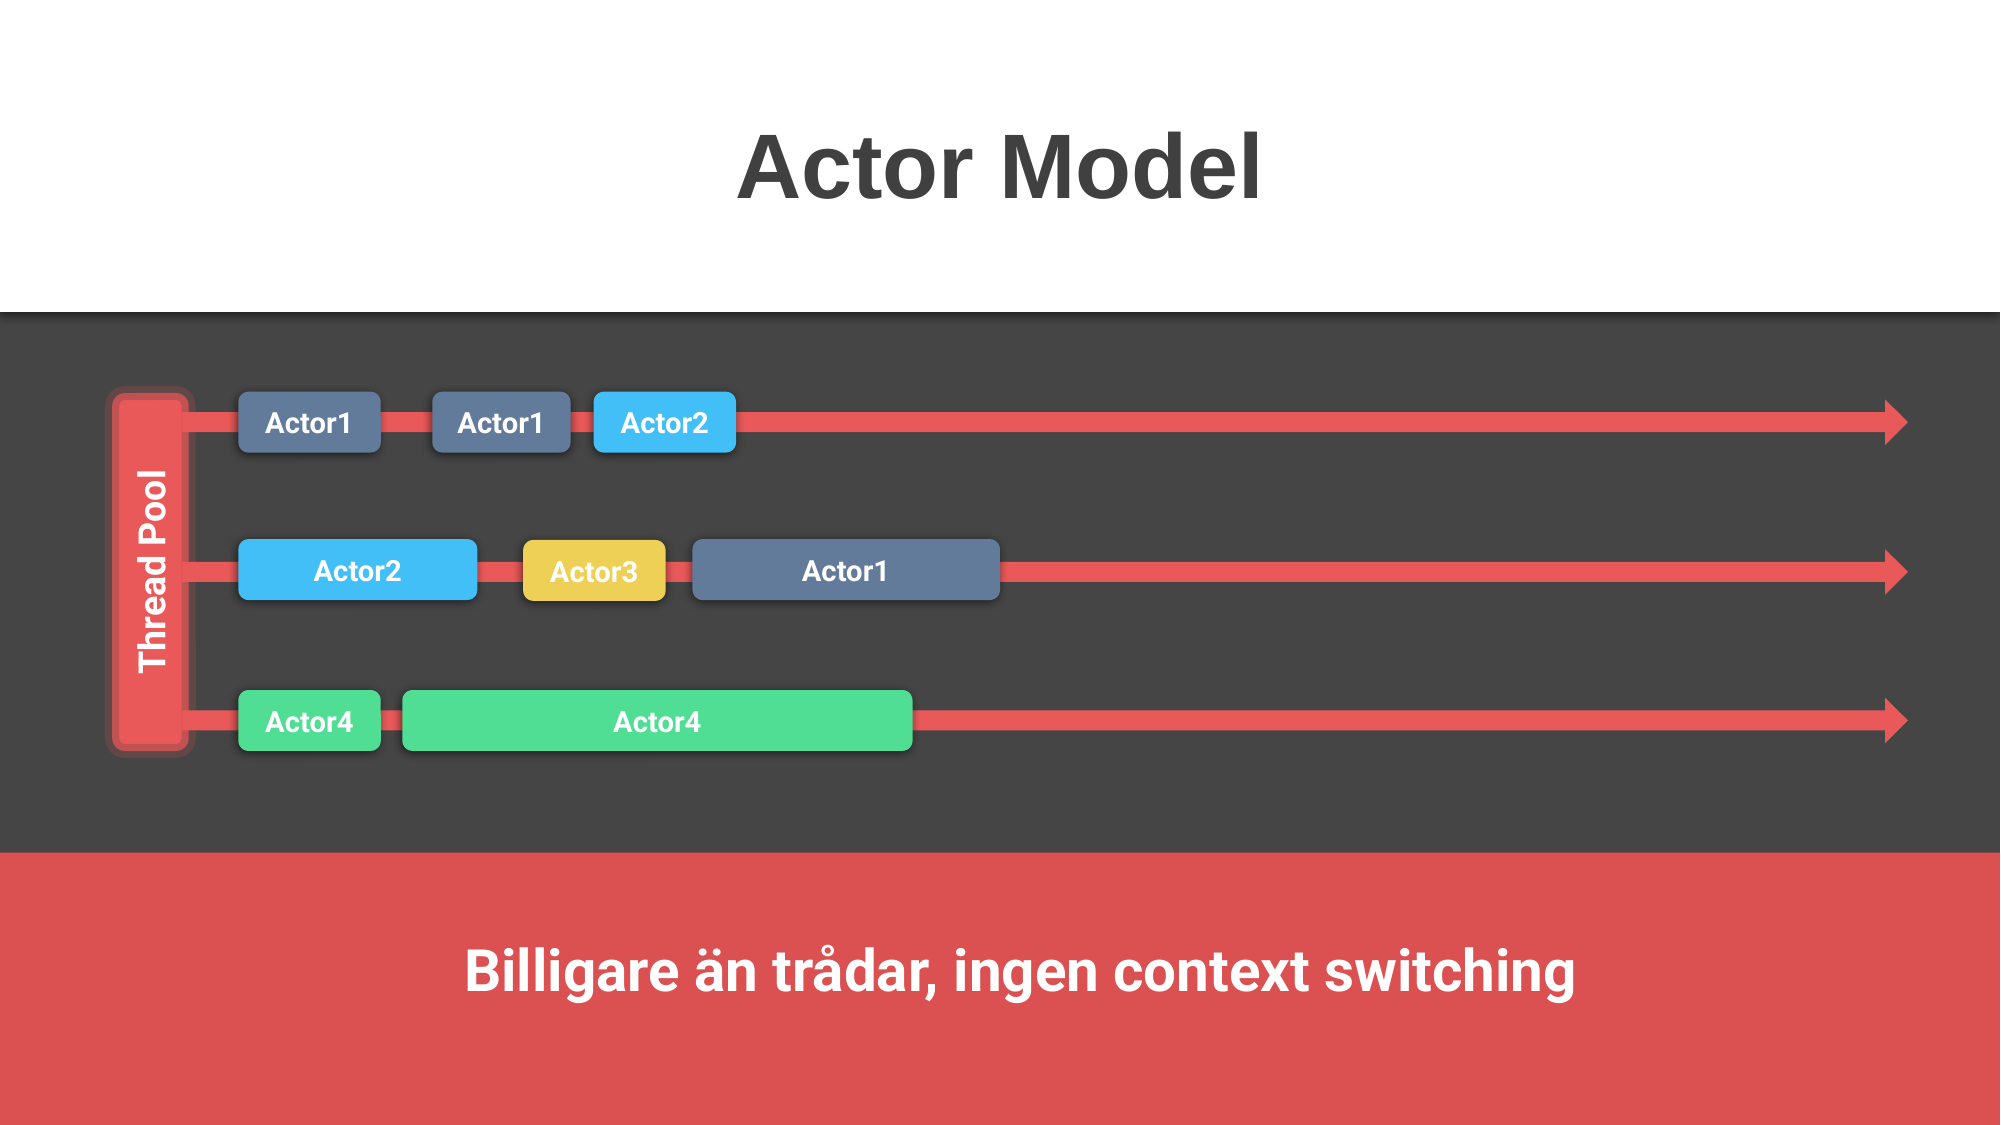

# Actor Model
Actor1
Actor1
Actor2

Thread Pool
Actor2
Actor1
Actor3

Actor4
Actor4

Billigare än trådar, ingen context switching